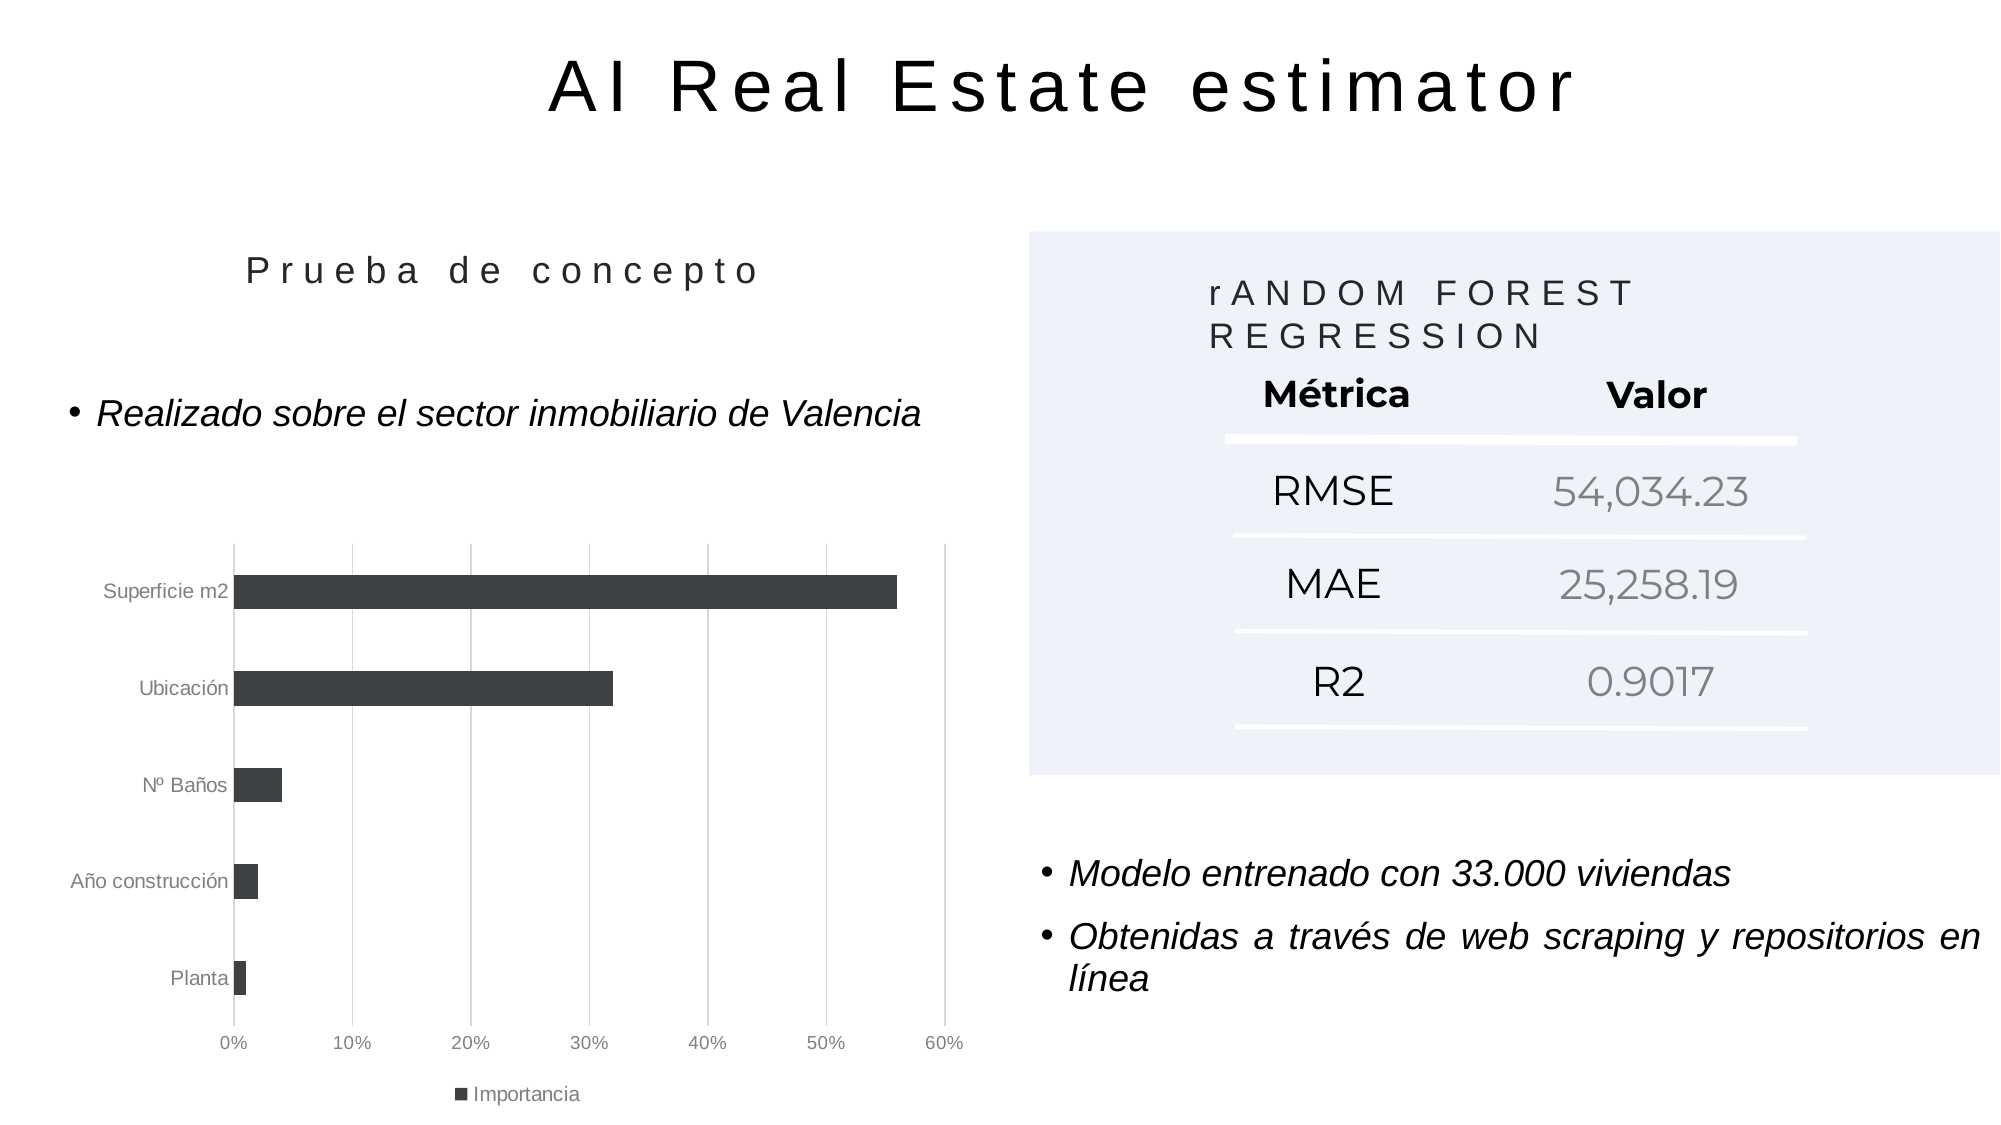

AI Real Estate estimator

Prueba de concepto
rANDOM FOREST REGRESSION
Realizado sobre el sector inmobiliario de Valencia
Métrica
Valor

RMSE
54,034.23

### Chart

| Category | Importancia |
|---|---|
| Planta | 0.01 |
| Año construcción | 0.02 |
| Nº Baños | 0.04 |
| Ubicación | 0.32 |
| Superficie m2 | 0.56 |
MAE
25,258.19

R2
0.9017

Modelo entrenado con 33.000 viviendas
Obtenidas a través de web scraping y repositorios en línea